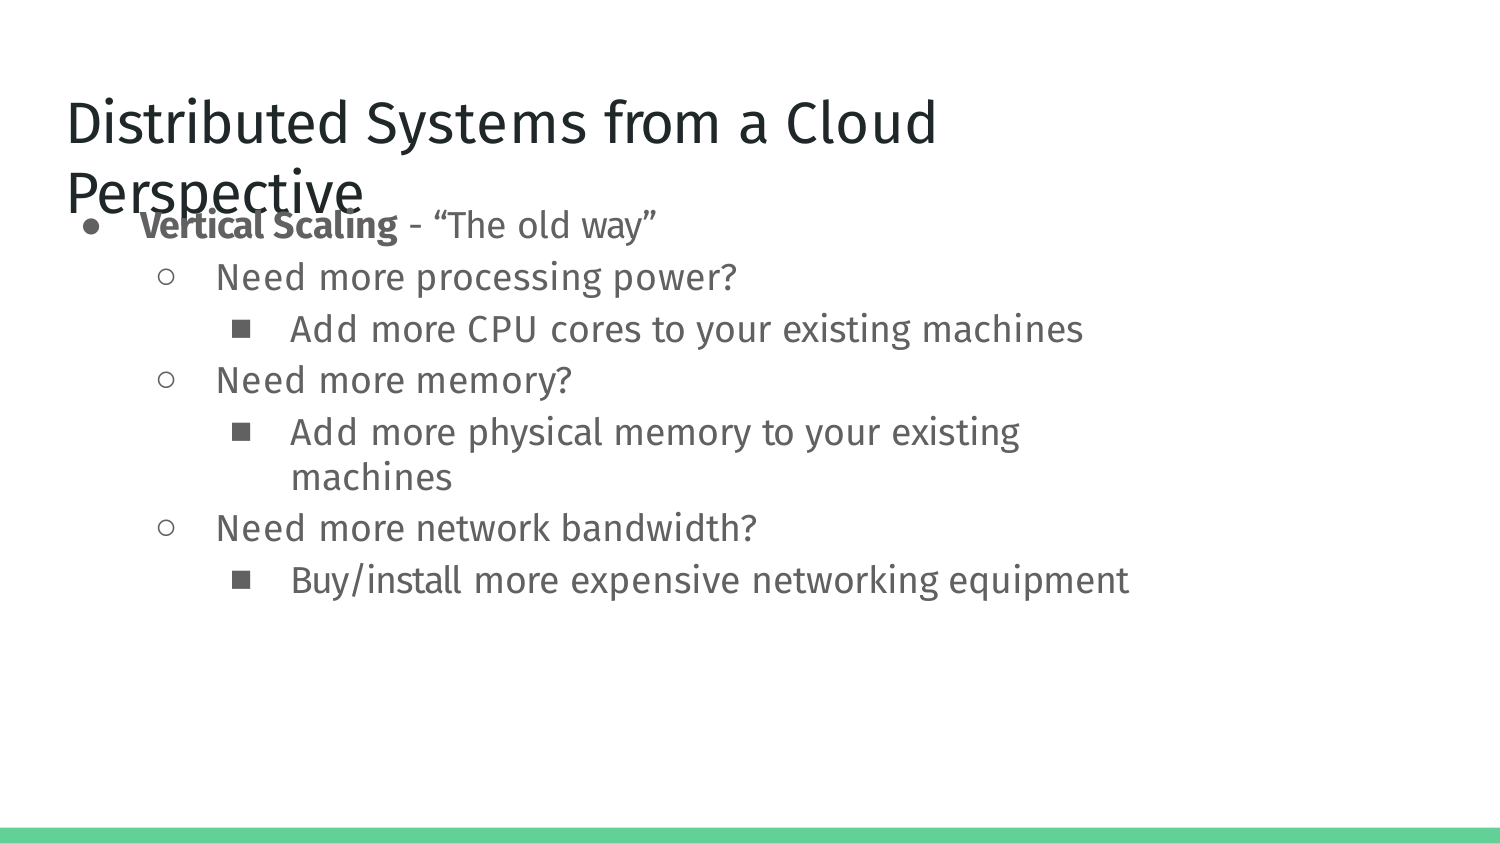

# Distributed Systems from a Cloud Perspective
Vertical Scaling - “The old way”
Need more processing power?
Add more CPU cores to your existing machines
Need more memory?
Add more physical memory to your existing machines
Need more network bandwidth?
Buy/install more expensive networking equipment